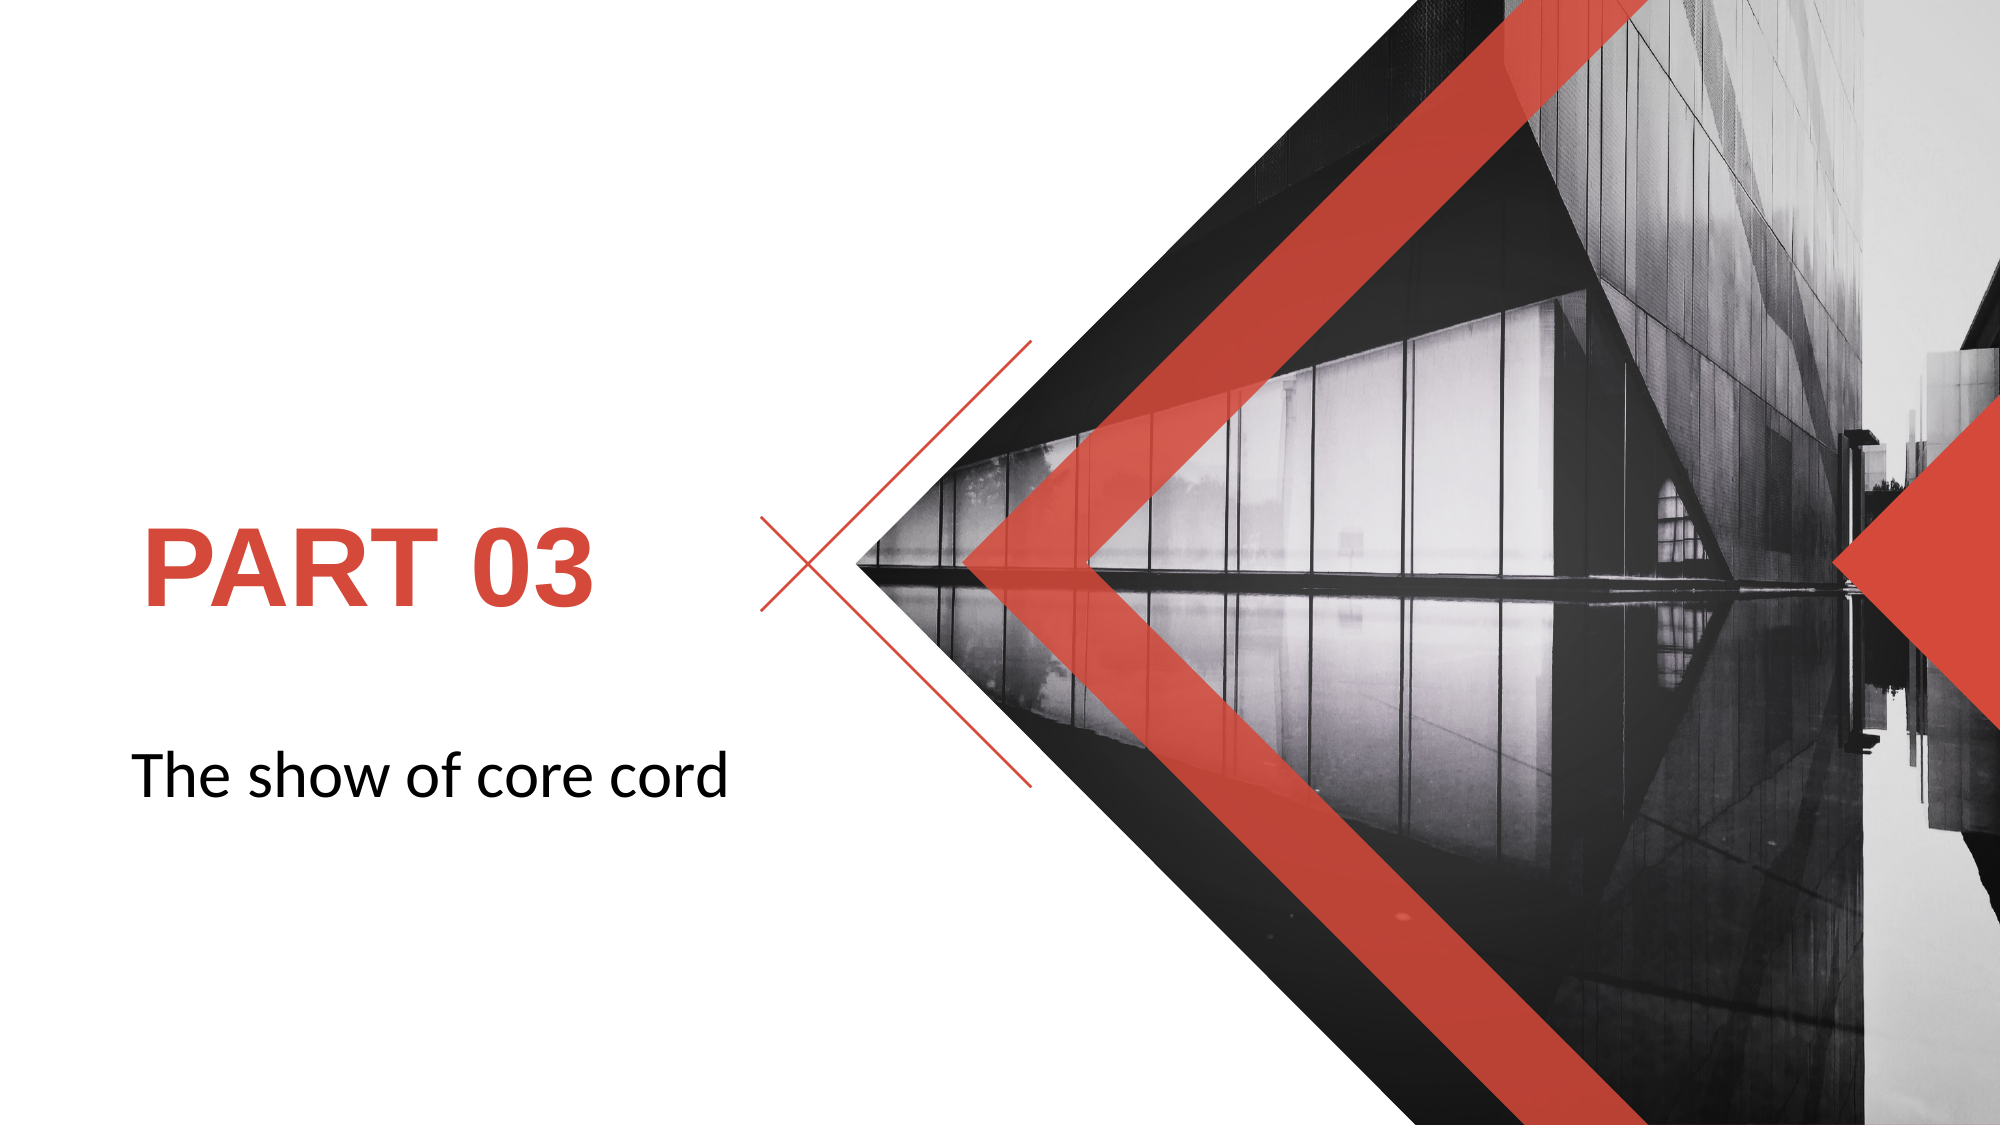

PART 03
The show of core cord